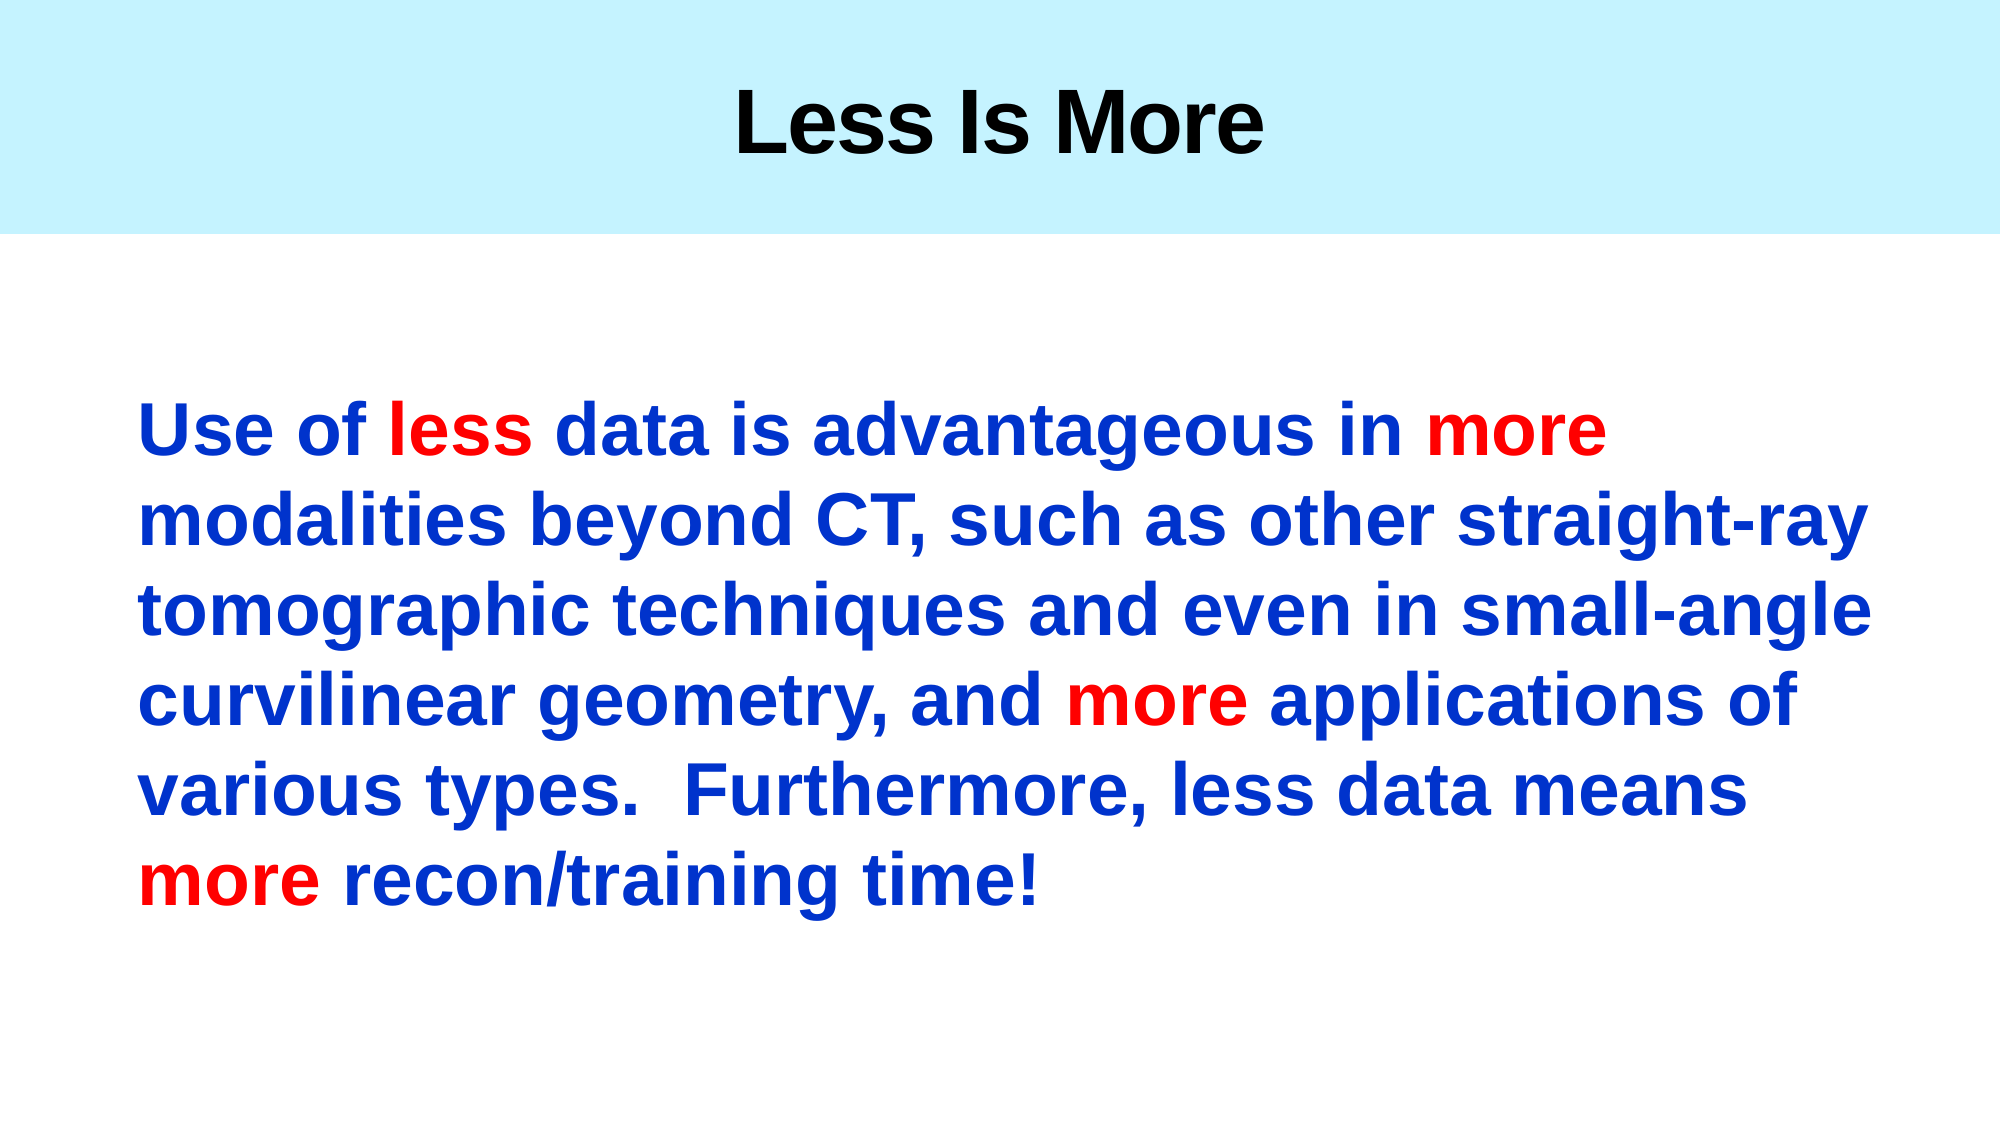

# Less Is More
Use of less data is advantageous in more modalities beyond CT, such as other straight-ray tomographic techniques and even in small-angle curvilinear geometry, and more applications of various types.  Furthermore, less data means more recon/training time!